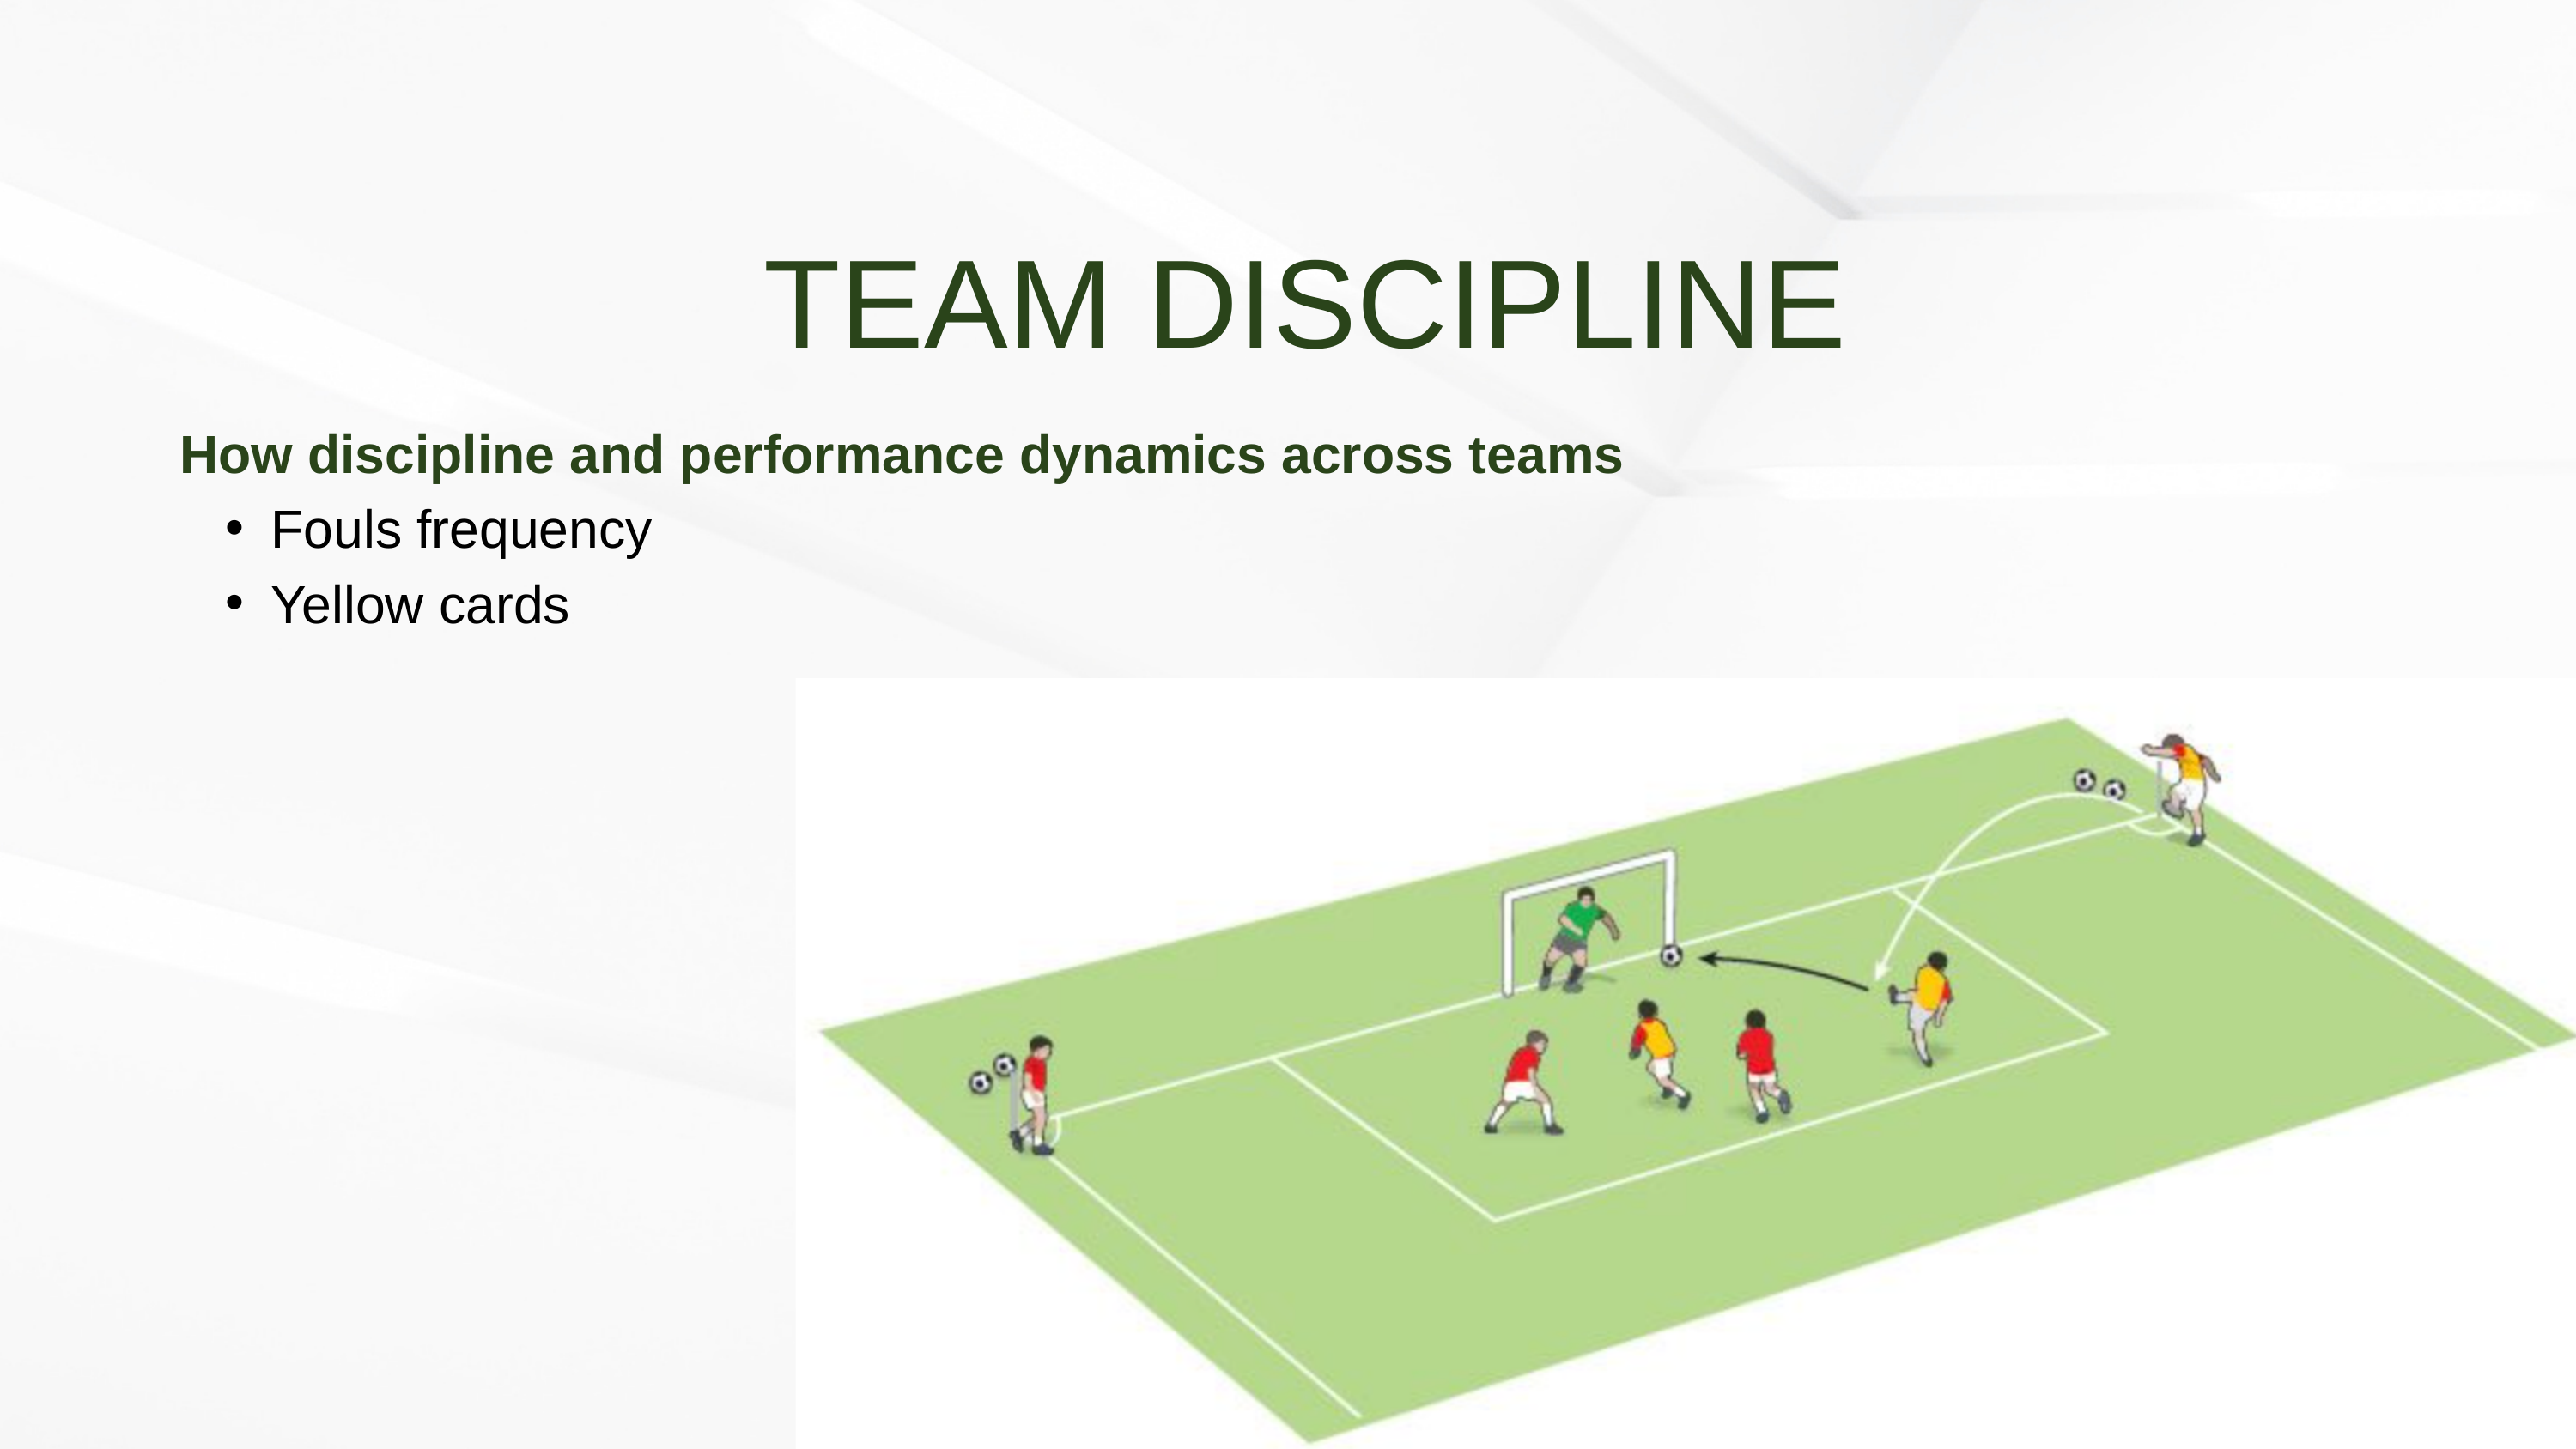

TEAM DISCIPLINE
How discipline and performance dynamics across teams
Fouls frequency
Yellow cards